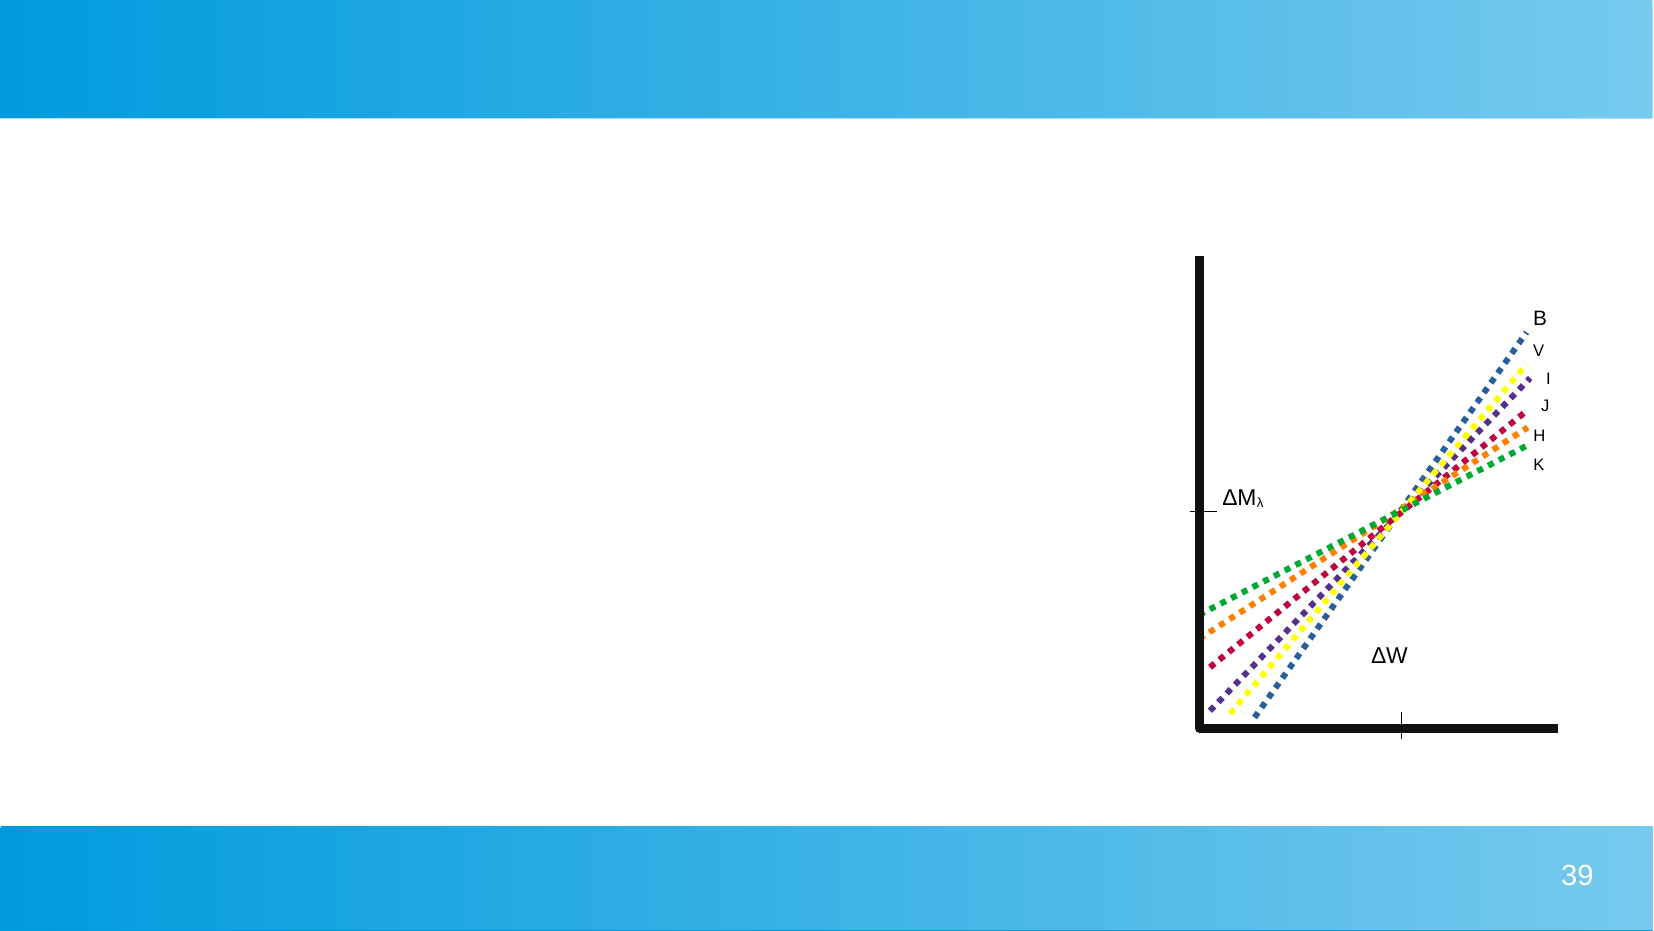

B
V

I

J

H

K
ΔMλ

ΔW

39